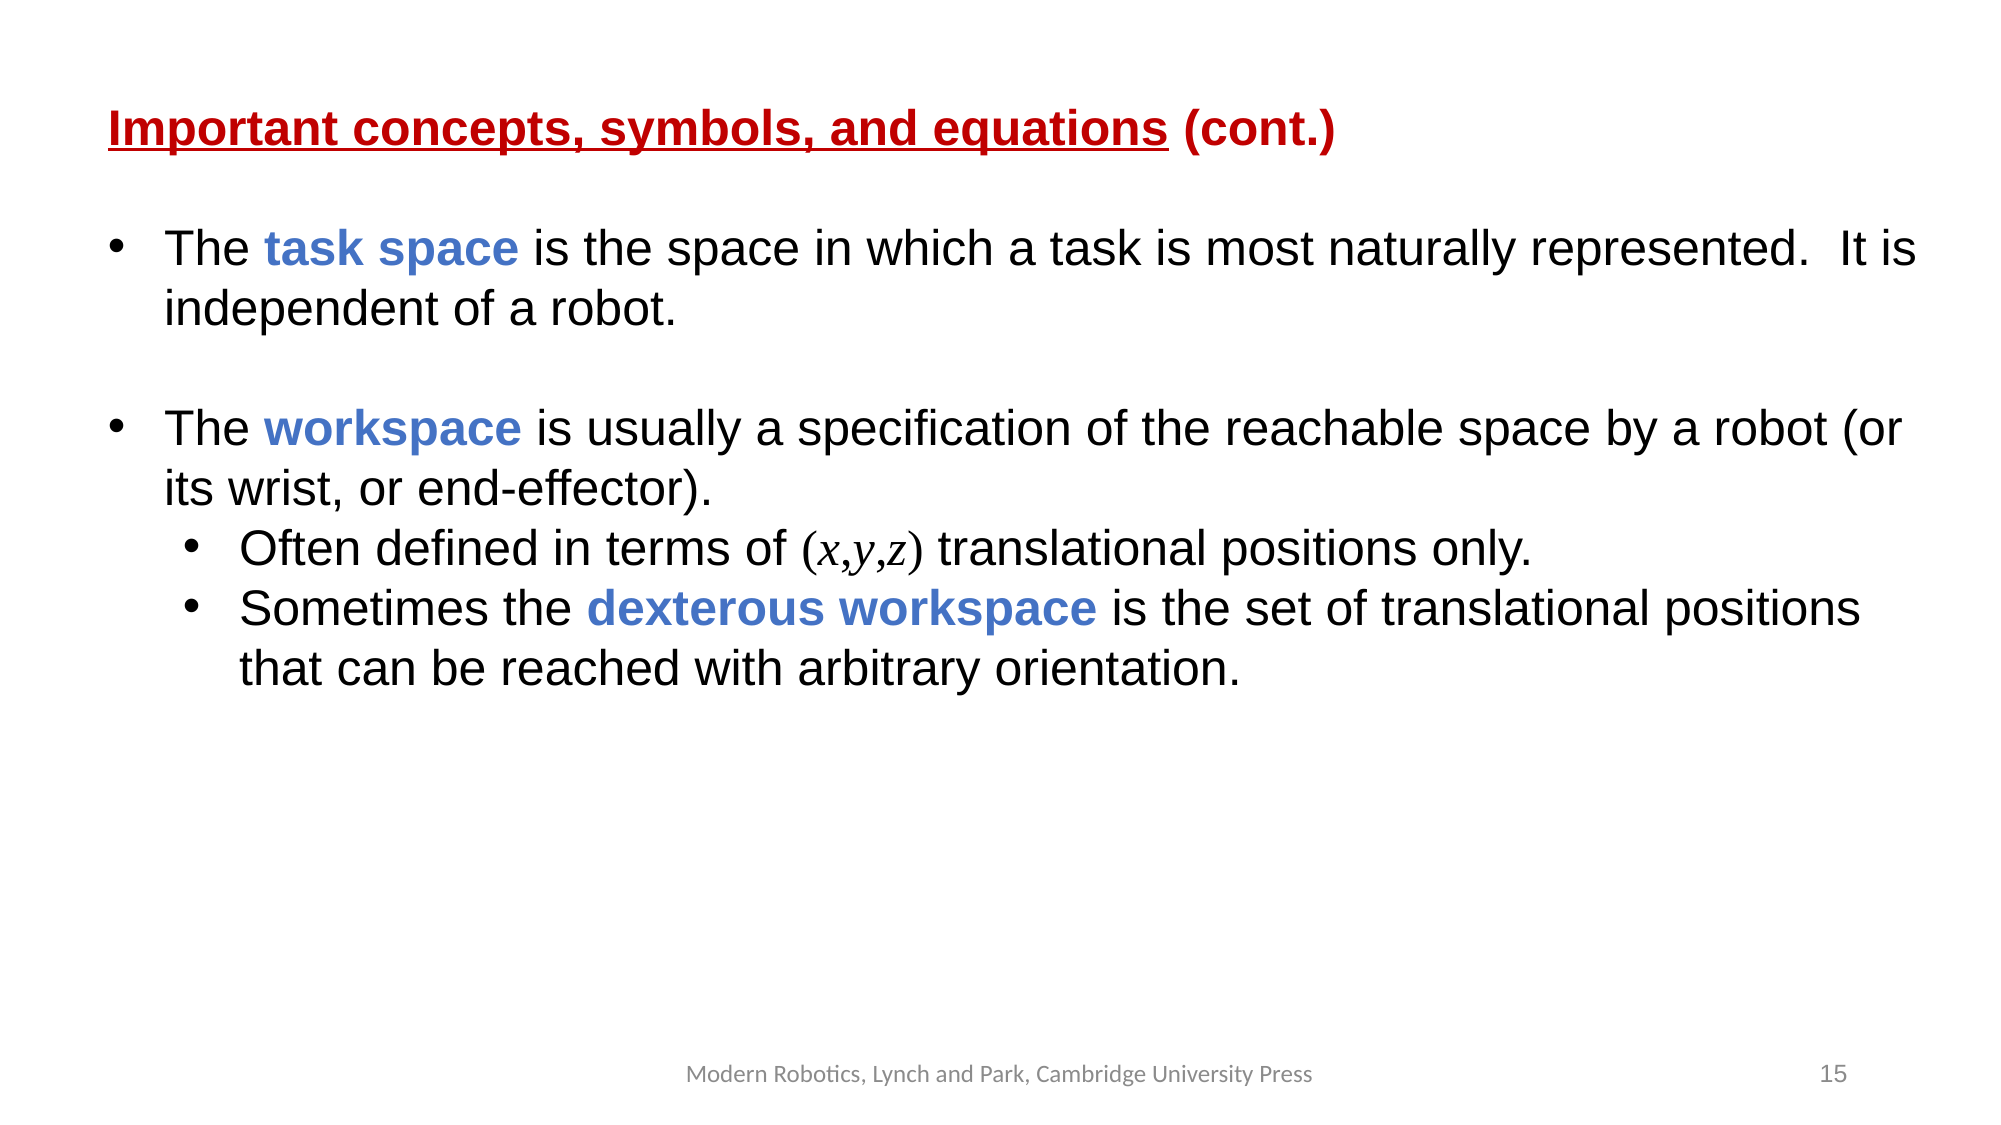

Important concepts, symbols, and equations (cont.)

The task space is the space in which a task is most naturally represented.  It is independent of a robot.

The workspace is usually a specification of the reachable space by a robot (or its wrist, or end-effector).
Often defined in terms of (x,y,z) translational positions only.
Sometimes the dexterous workspace is the set of translational positions that can be reached with arbitrary orientation.
Modern Robotics, Lynch and Park, Cambridge University Press
15